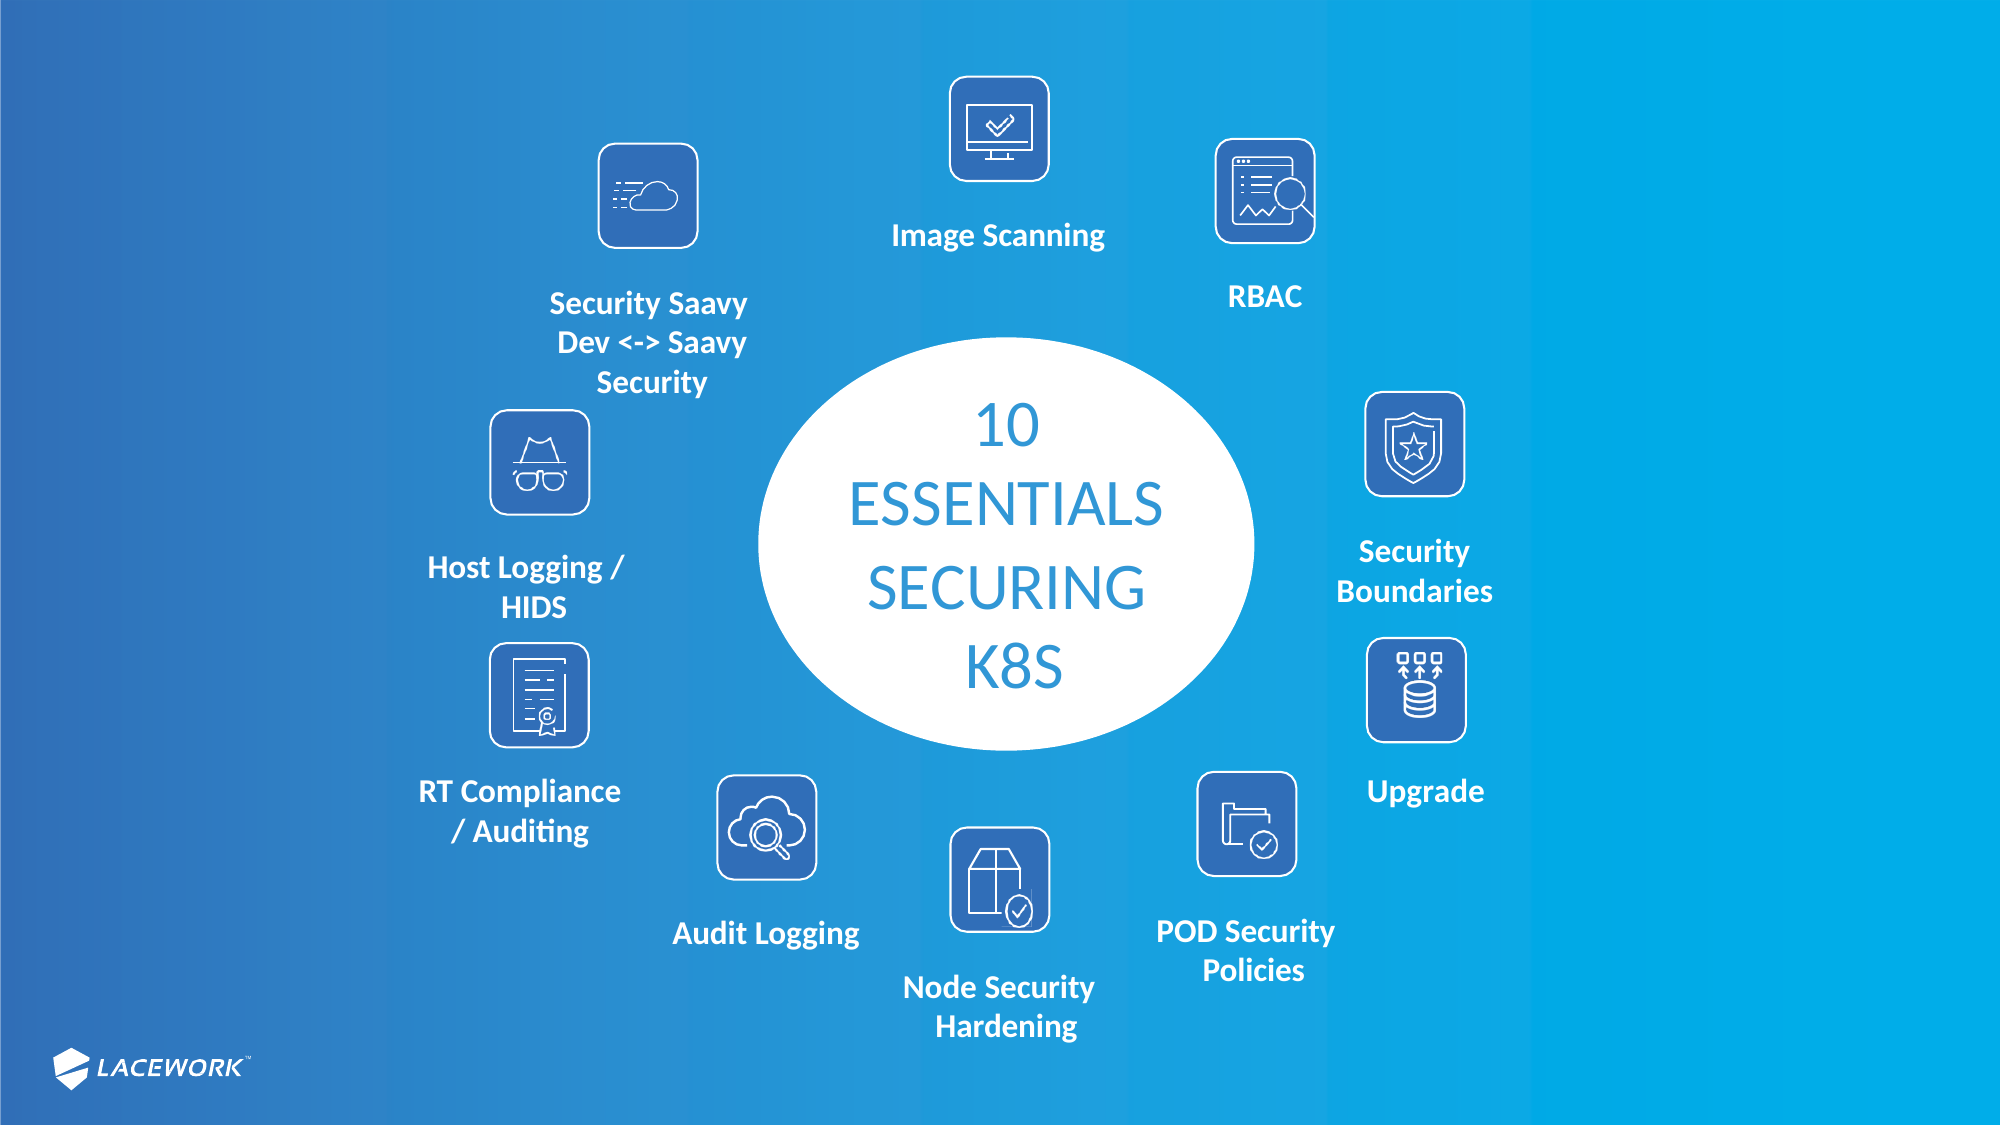

# Image Scanning
RBAC
Security Saavy  Dev <-> Saavy  Security

10
ESSENTIALS
SECURING  K8S

Security  Boundaries
Host Logging /  HIDS

RT Compliance
/ Auditing
Upgrade

POD Security  Policies
Audit Logging
Node Security  Hardening